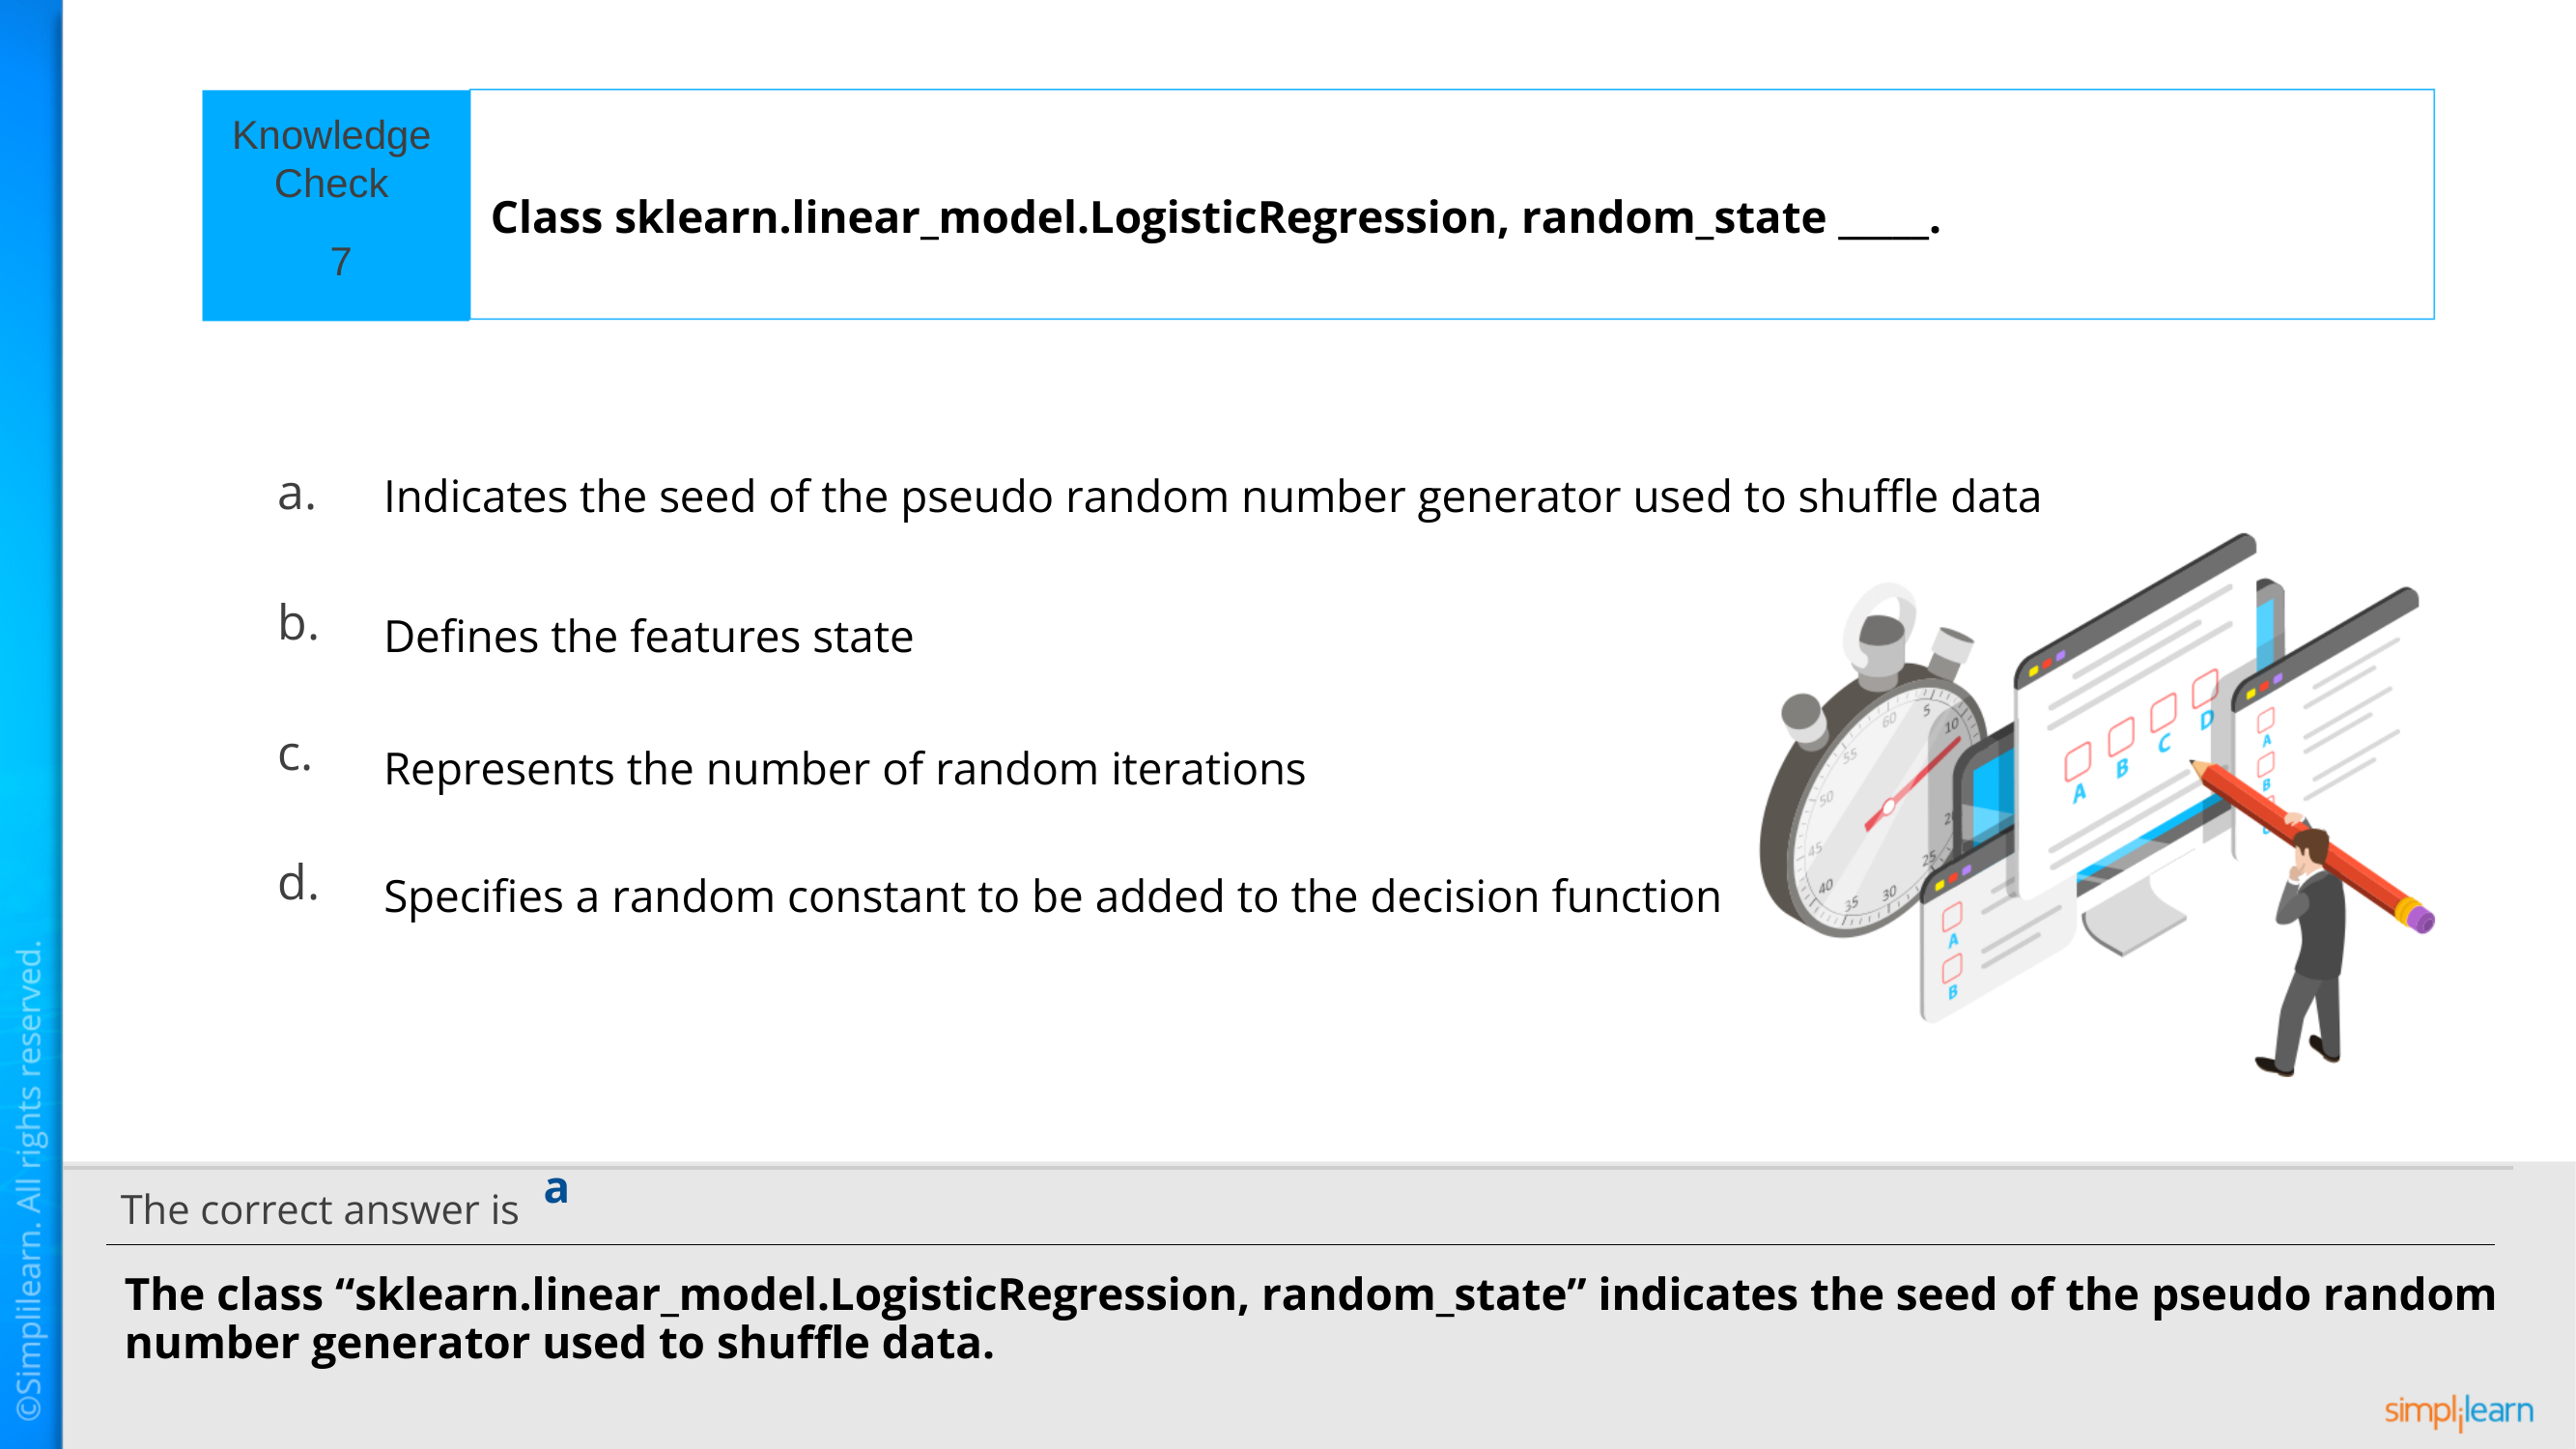

Class sklearn.linear_model.LogisticRegression, random_state _____.
7
Indicates the seed of the pseudo random number generator used to shuffle data
Defines the features state
Represents the number of random iterations
Specifies a random constant to be added to the decision function
a
The class “sklearn.linear_model.LogisticRegression, random_state” indicates the seed of the pseudo random number generator used to shuffle data.